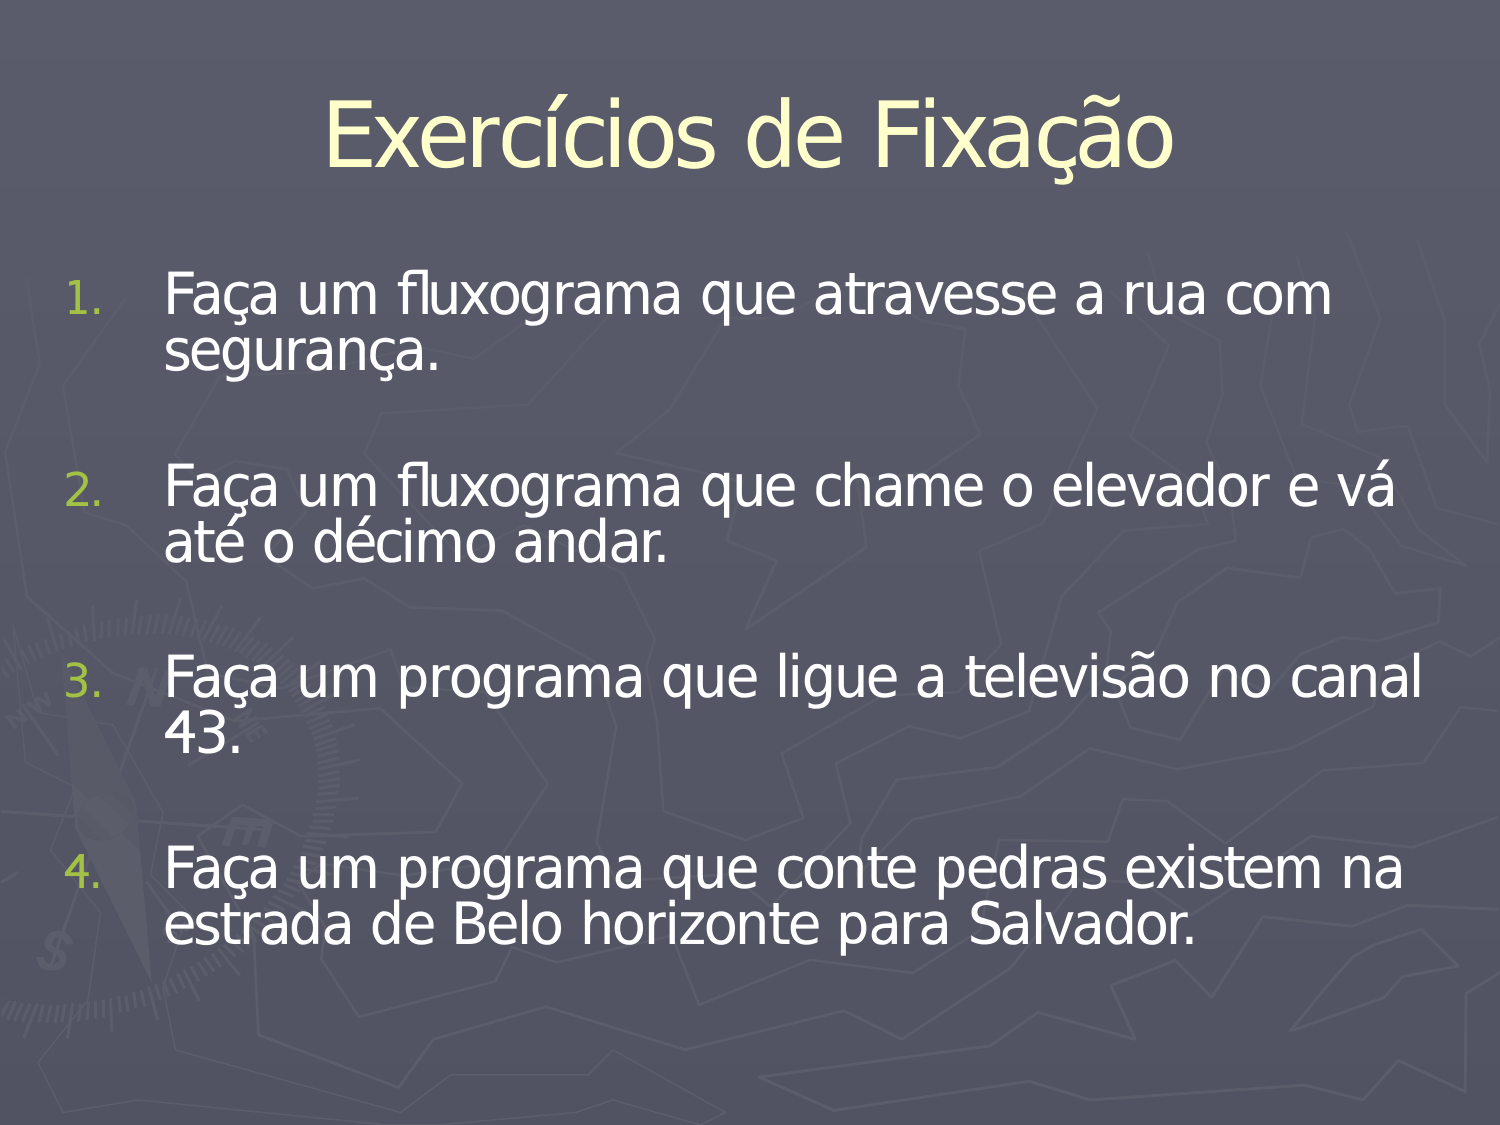

# Exercícios de Fixação
Faça um fluxograma que atravesse a rua com segurança.

Faça um fluxograma que chame o elevador e vá até o décimo andar.

Faça um programa que ligue a televisão no canal 43.

Faça um programa que conte pedras existem na estrada de Belo horizonte para Salvador.